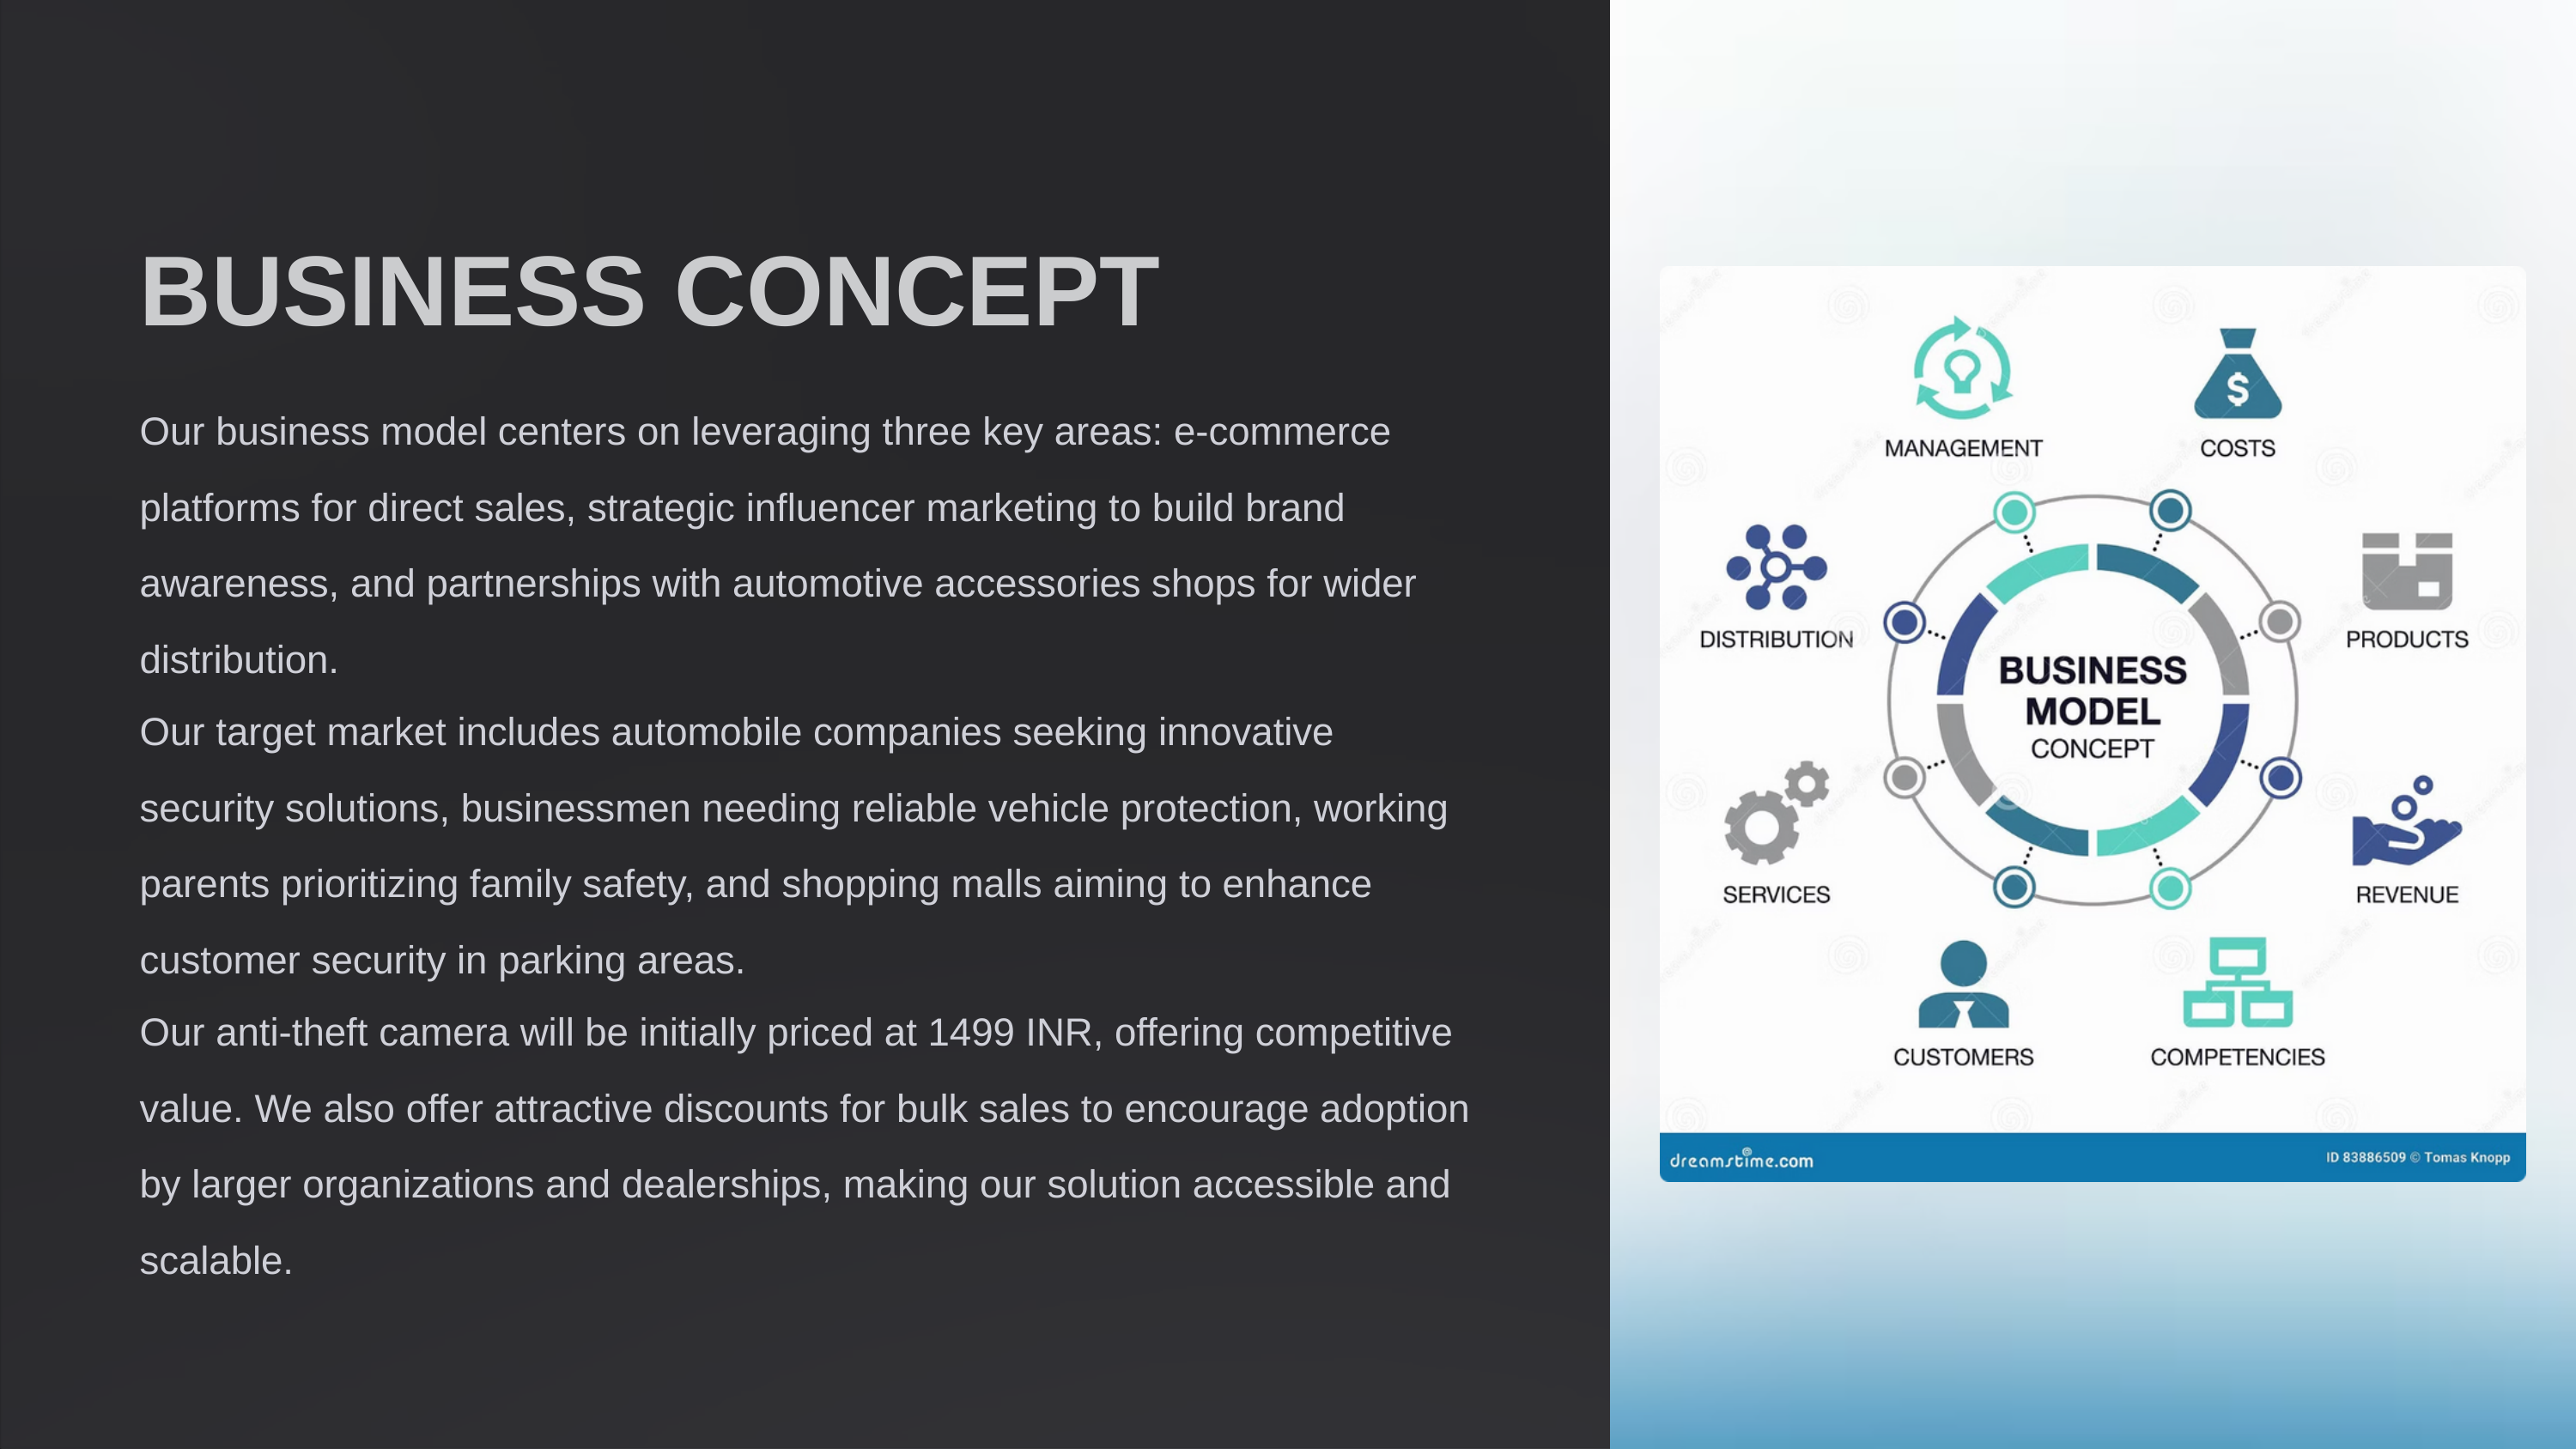

BUSINESS CONCEPT

Our business model centers on leveraging three key areas: e-commerce platforms for direct sales, strategic influencer marketing to build brand awareness, and partnerships with automotive accessories shops for wider distribution.

Our target market includes automobile companies seeking innovative security solutions, businessmen needing reliable vehicle protection, working parents prioritizing family safety, and shopping malls aiming to enhance customer security in parking areas.

Our anti-theft camera will be initially priced at 1499 INR, offering competitive value. We also offer attractive discounts for bulk sales to encourage adoption by larger organizations and dealerships, making our solution accessible and scalable.